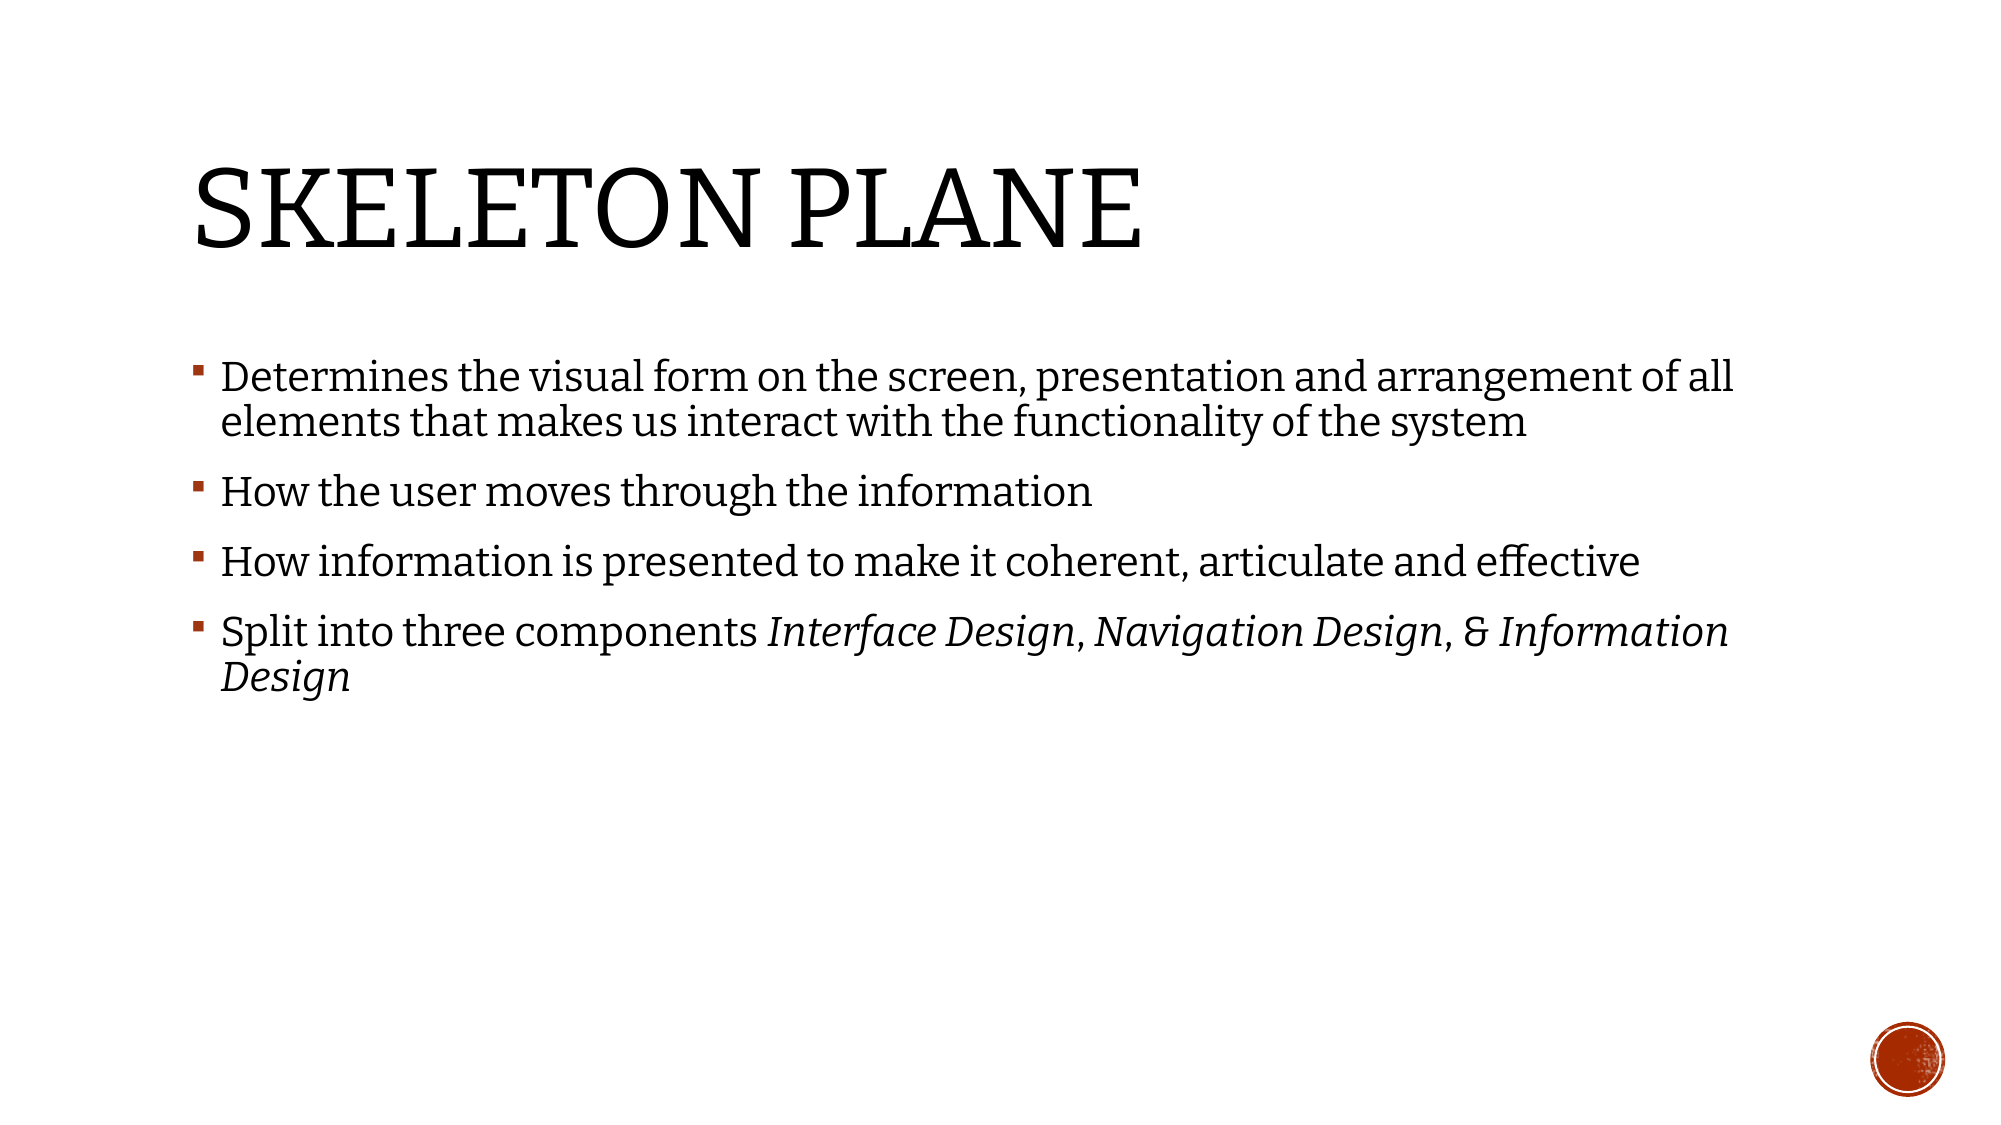

# Skeleton plane
Determines the visual form on the screen, presentation and arrangement of all elements that makes us interact with the functionality of the system
How the user moves through the information
How information is presented to make it coherent, articulate and effective
Split into three components Interface Design, Navigation Design, & Information Design